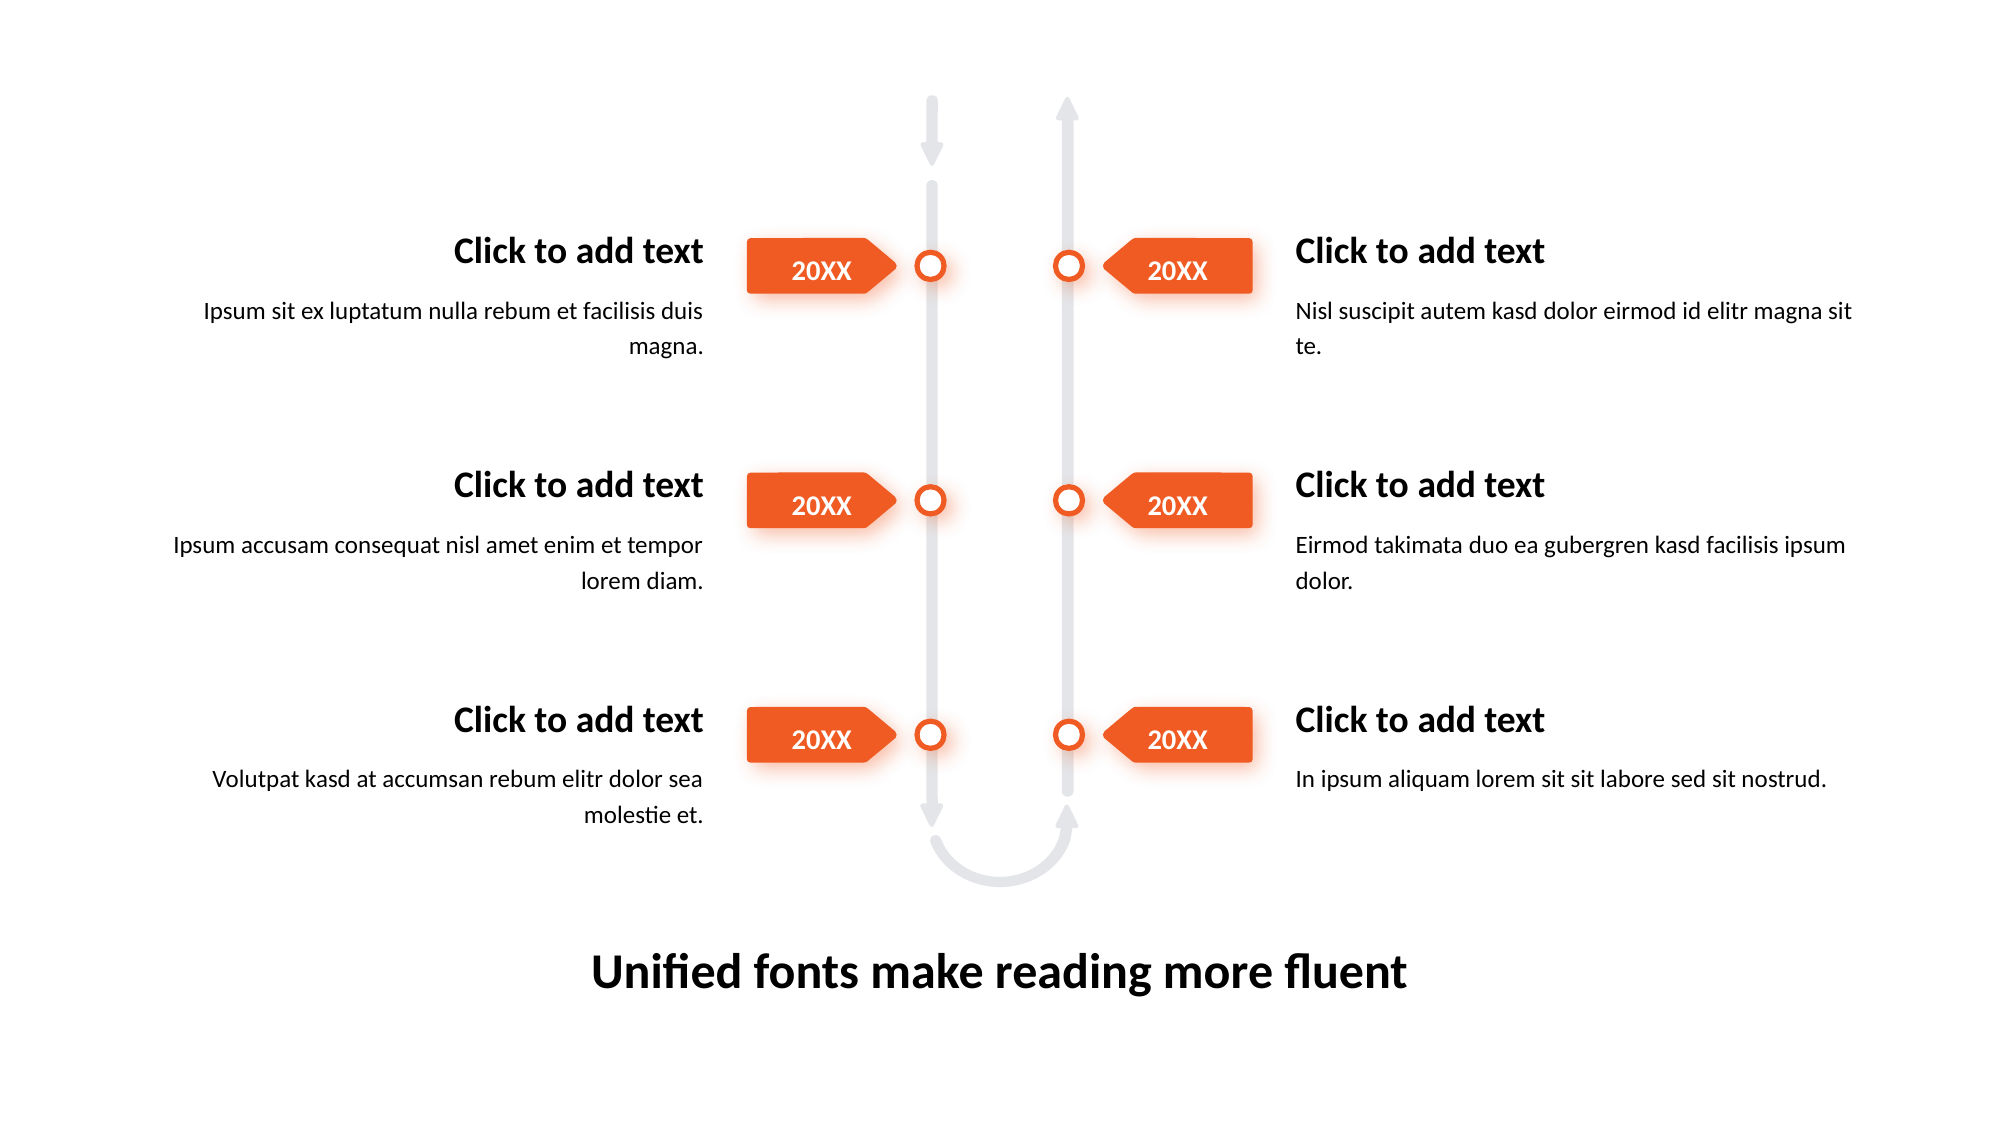

Click to add text
20XX

Ipsum sit ex luptatum nulla rebum et facilisis duis magna.
Click to add text
20XX

Nisl suscipit autem kasd dolor eirmod id elitr magna sit te.
Click to add text
20XX

Ipsum accusam consequat nisl amet enim et tempor lorem diam.
Click to add text
20XX

Eirmod takimata duo ea gubergren kasd facilisis ipsum dolor.
Click to add text
20XX

Volutpat kasd at accumsan rebum elitr dolor sea molestie et.
Click to add text
20XX

In ipsum aliquam lorem sit sit labore sed sit nostrud.
Unified fonts make reading more fluent